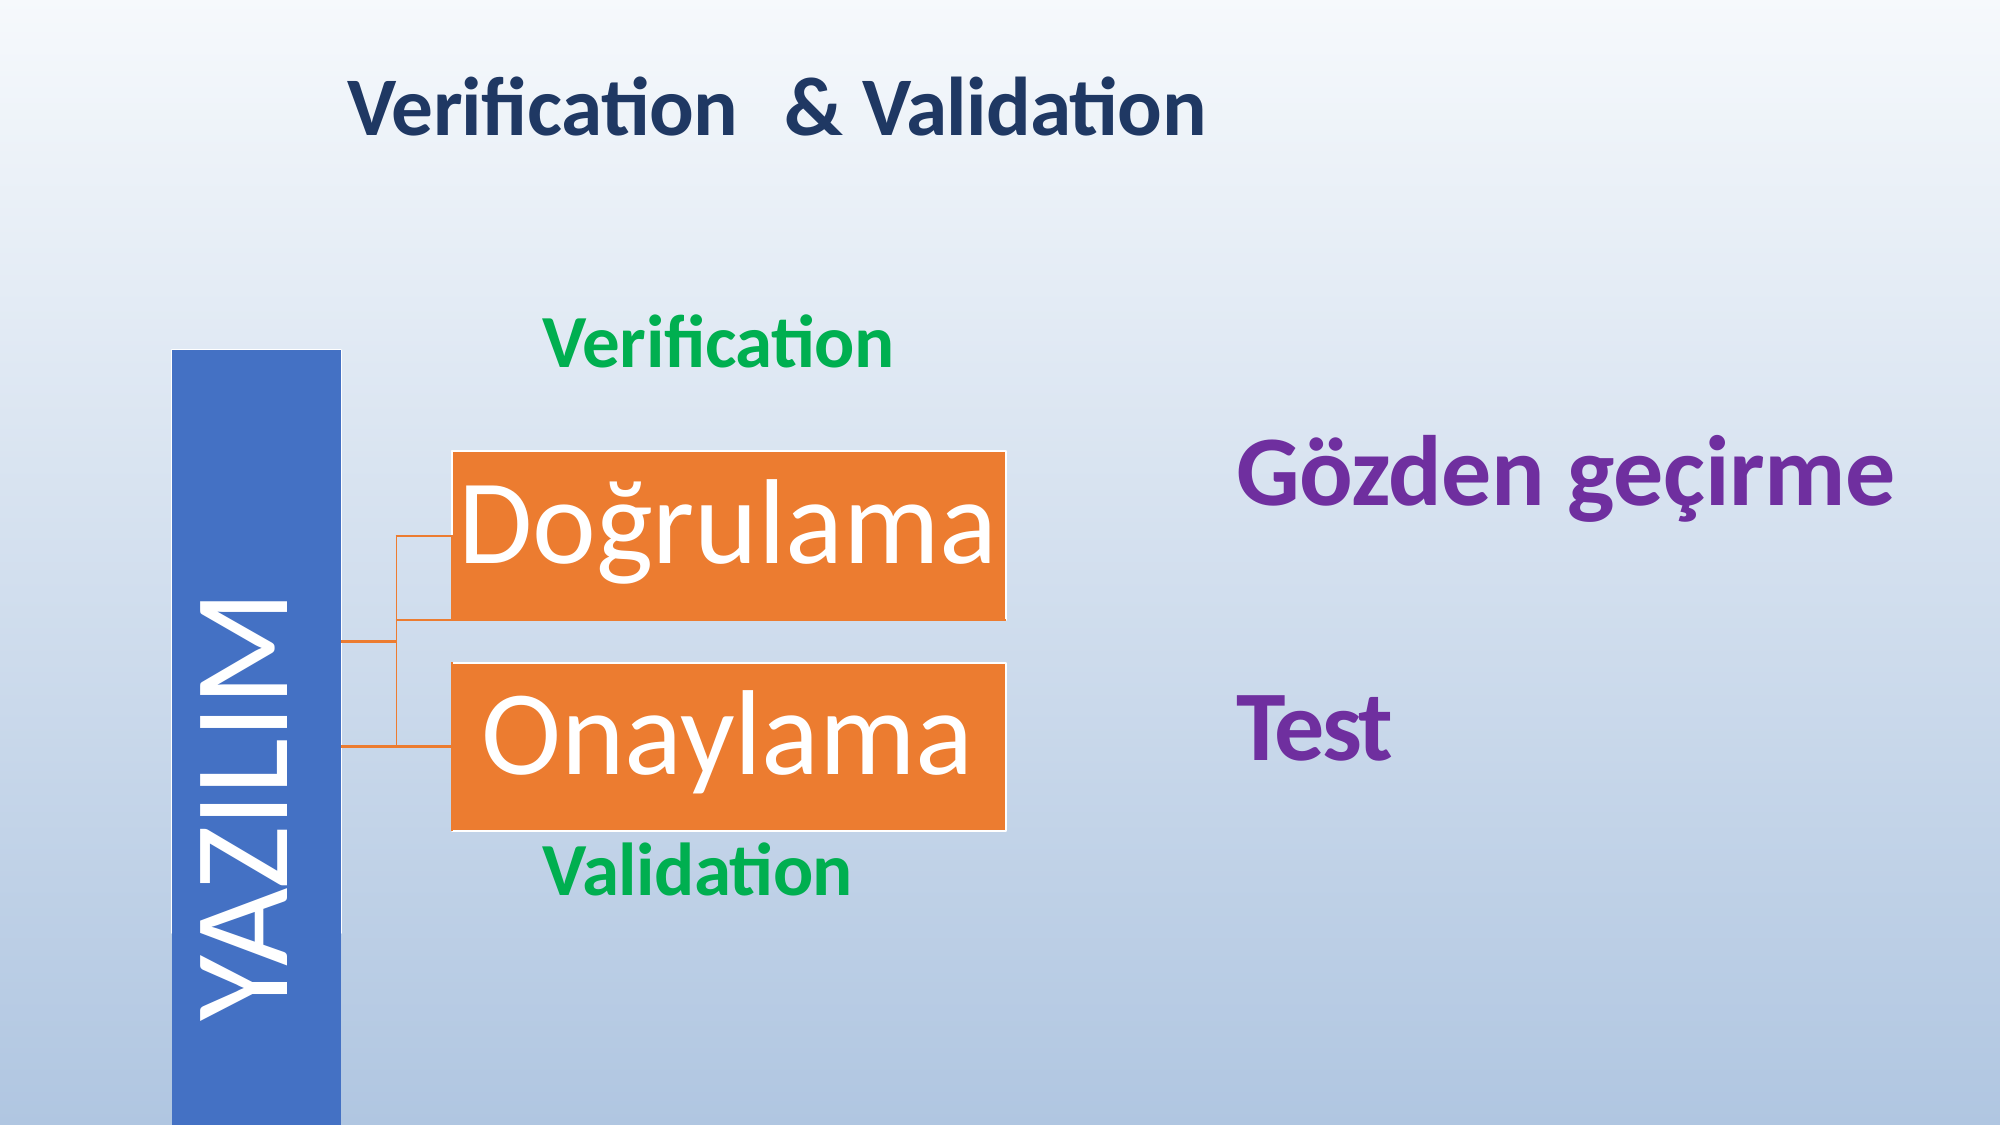

# Verification	& Validation
Verification
Gözden geçirme

Test

| YAZILIM |  |  |  |
| --- | --- | --- | --- |
|  |  |  | Doğrulama |
|  |  |  |  |
|  |  |  |  |
|  |  |  |  |
|  |  |  | Onaylama |
|  |  |  |  |
|  | Validation |  |  |